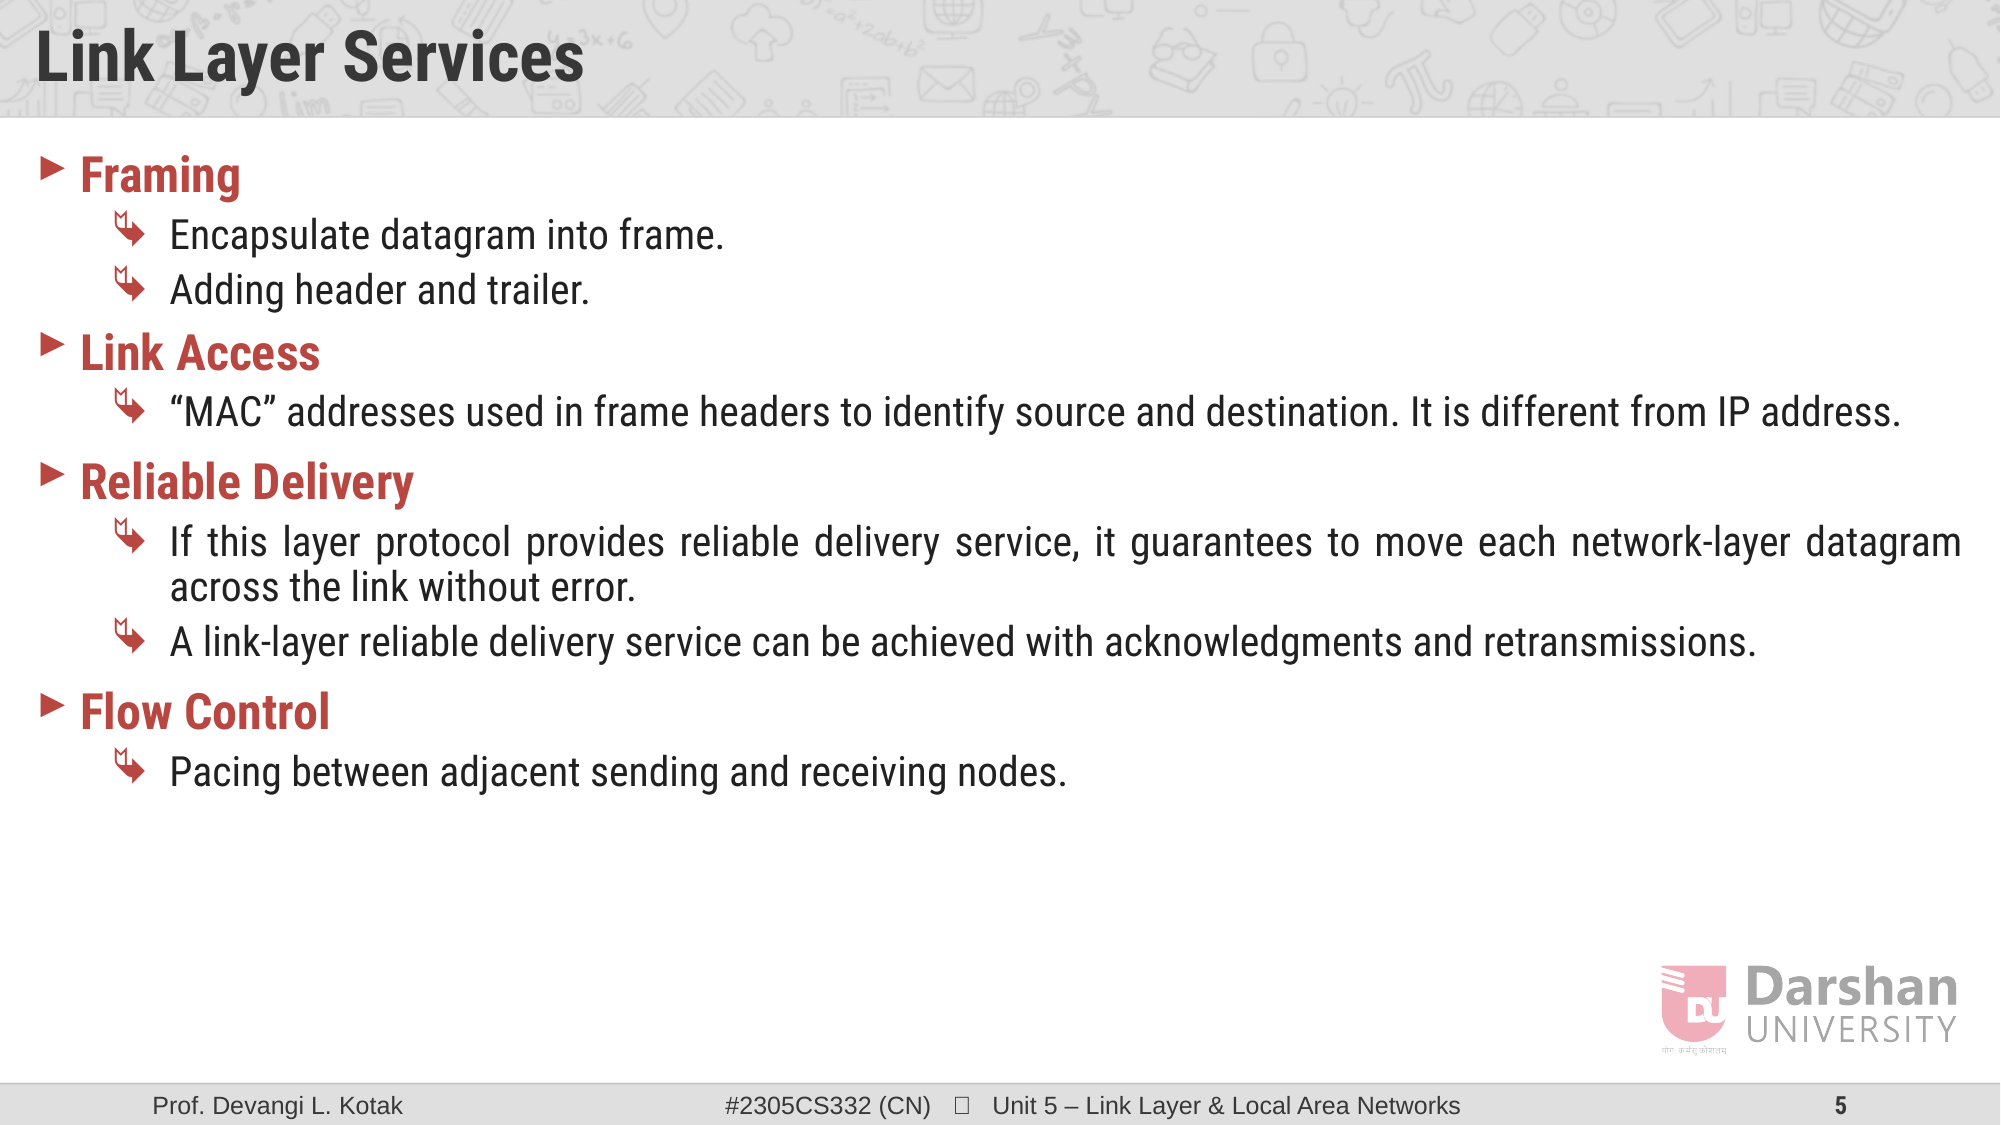

# Link Layer Services
Framing
Encapsulate datagram into frame.
Adding header and trailer.
Link Access
“MAC” addresses used in frame headers to identify source and destination. It is different from IP address.
Reliable Delivery
If this layer protocol provides reliable delivery service, it guarantees to move each network-layer datagram across the link without error.
A link-layer reliable delivery service can be achieved with acknowledgments and retransmissions.
Flow Control
Pacing between adjacent sending and receiving nodes.